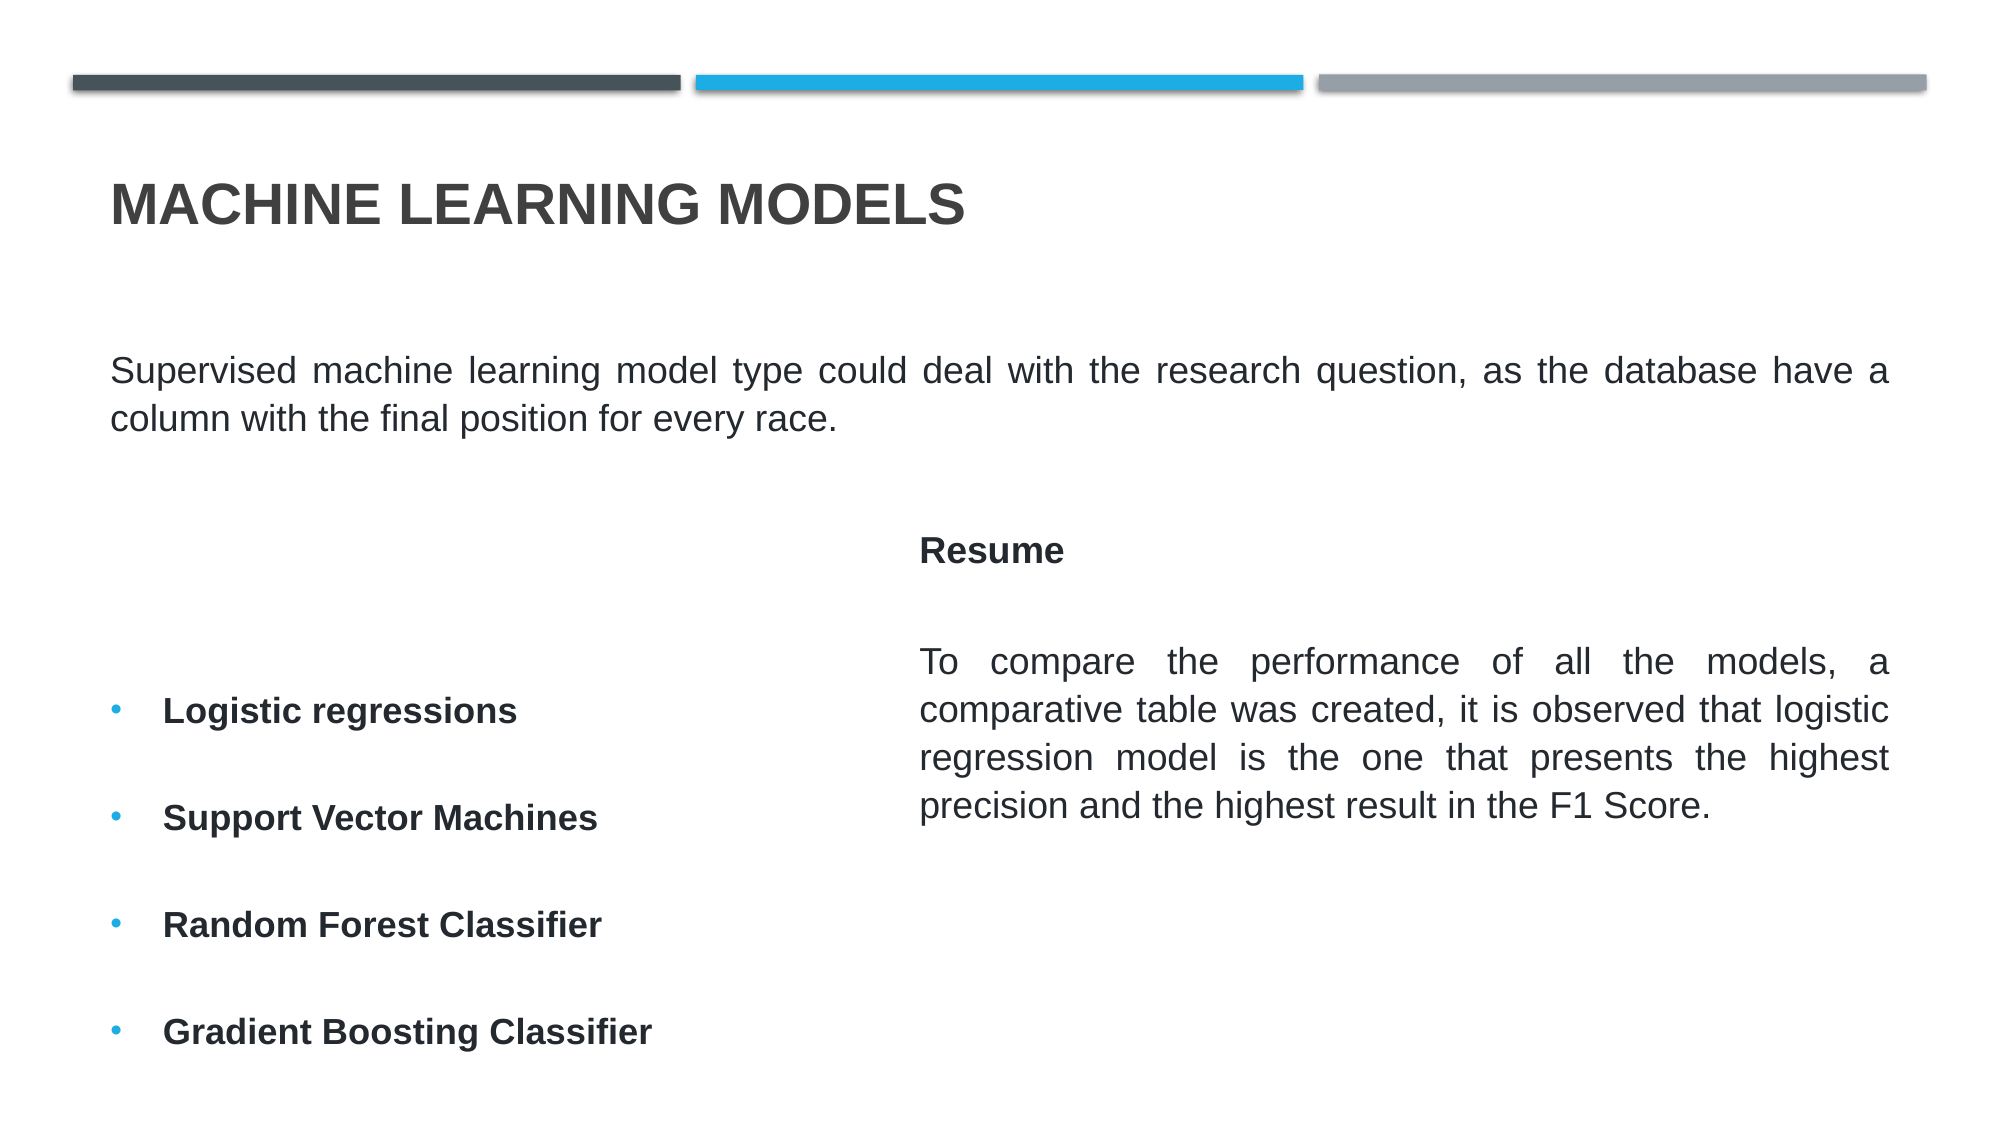

# Machine learning models
Supervised machine learning model type could deal with the research question, as the database have a column with the final position for every race.

Logistic regressions
Support Vector Machines
Random Forest Classifier
Gradient Boosting Classifier

Resume
To compare the performance of all the models, a comparative table was created, it is observed that logistic regression model is the one that presents the highest precision and the highest result in the F1 Score.